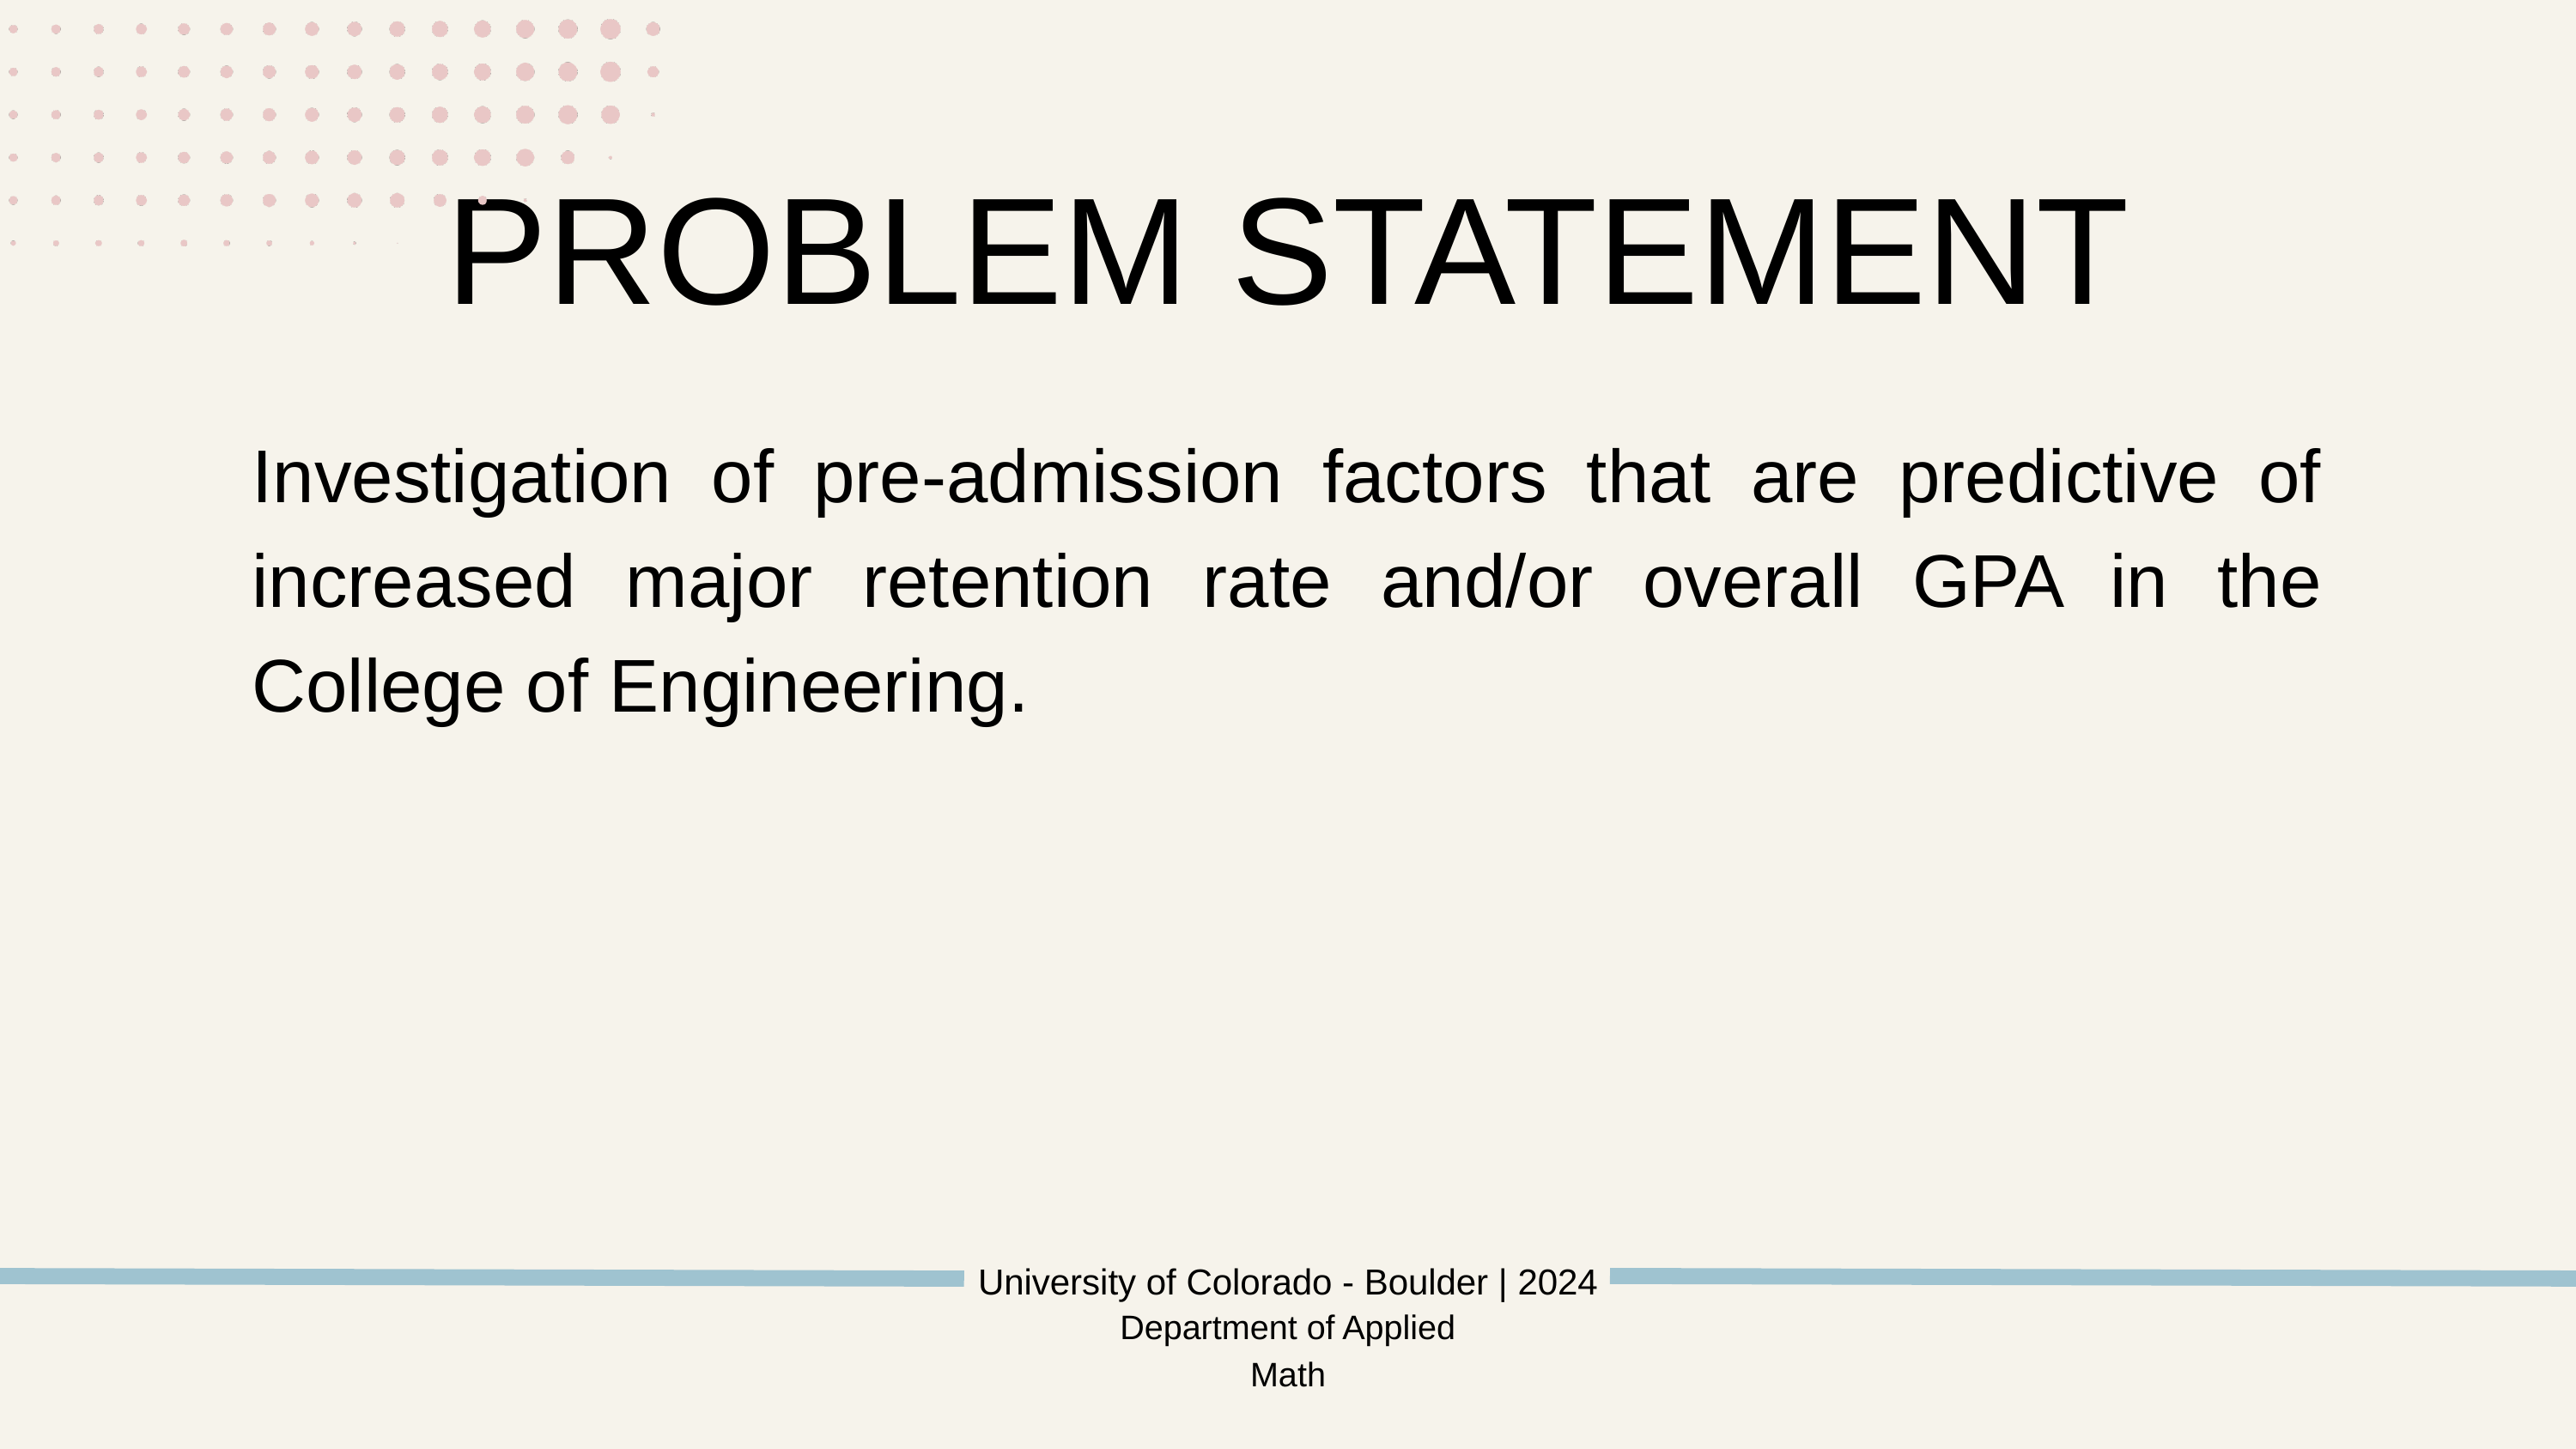

PROBLEM STATEMENT
Investigation of pre-admission factors that are predictive of increased major retention rate and/or overall GPA in the College of Engineering.
University of Colorado - Boulder | 2024

Department of Applied Math